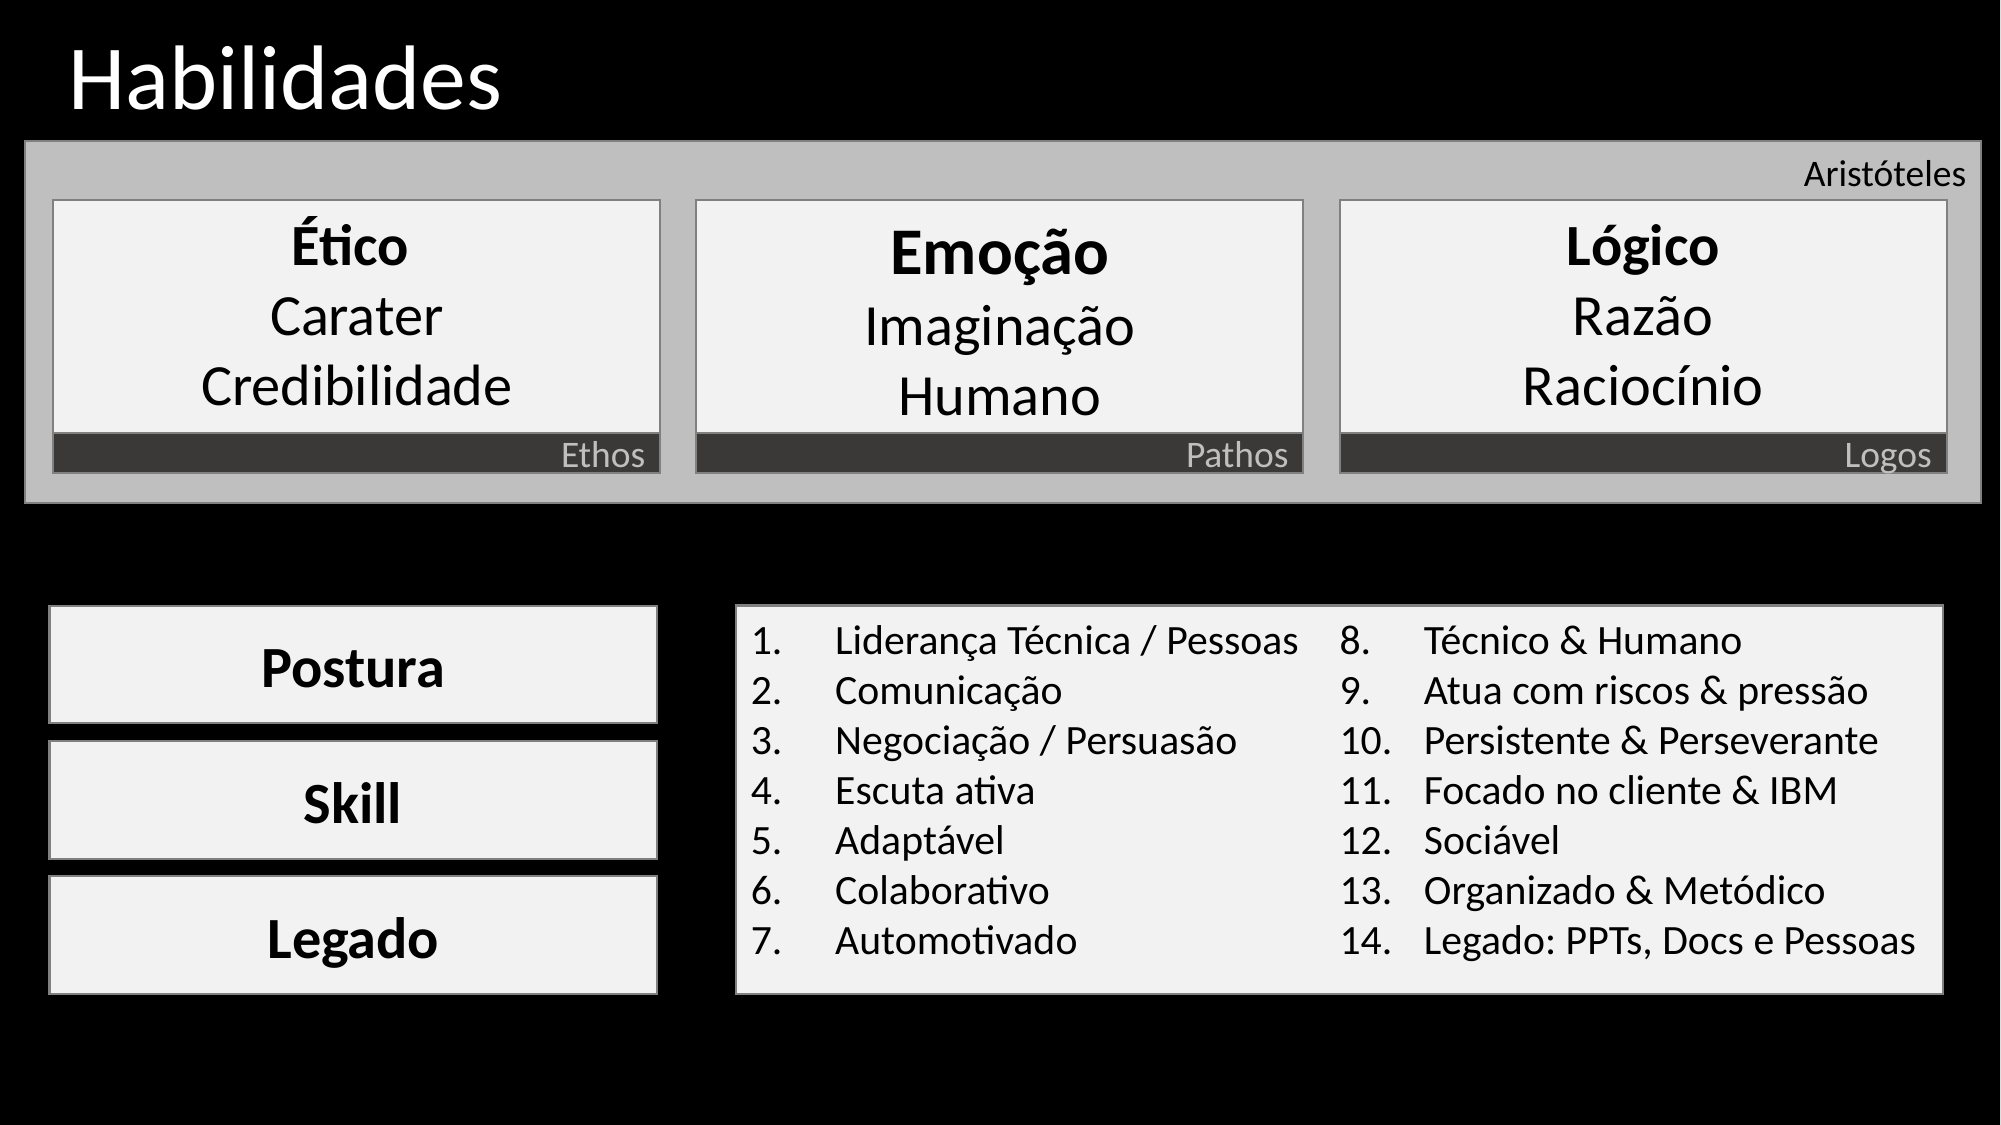

# Habilidades
Aristóteles
Ético
Carater
Credibilidade
Emoção
Imaginação
Humano
Lógico
Razão
Raciocínio
Ethos
Pathos
Logos
Postura
Liderança Técnica / Pessoas
Comunicação
Negociação / Persuasão
Escuta ativa
Adaptável
Colaborativo
Automotivado
Técnico & Humano
Atua com riscos & pressão
Persistente & Perseverante
Focado no cliente & IBM
Sociável
Organizado & Metódico
Legado: PPTs, Docs e Pessoas
Skill
Legado